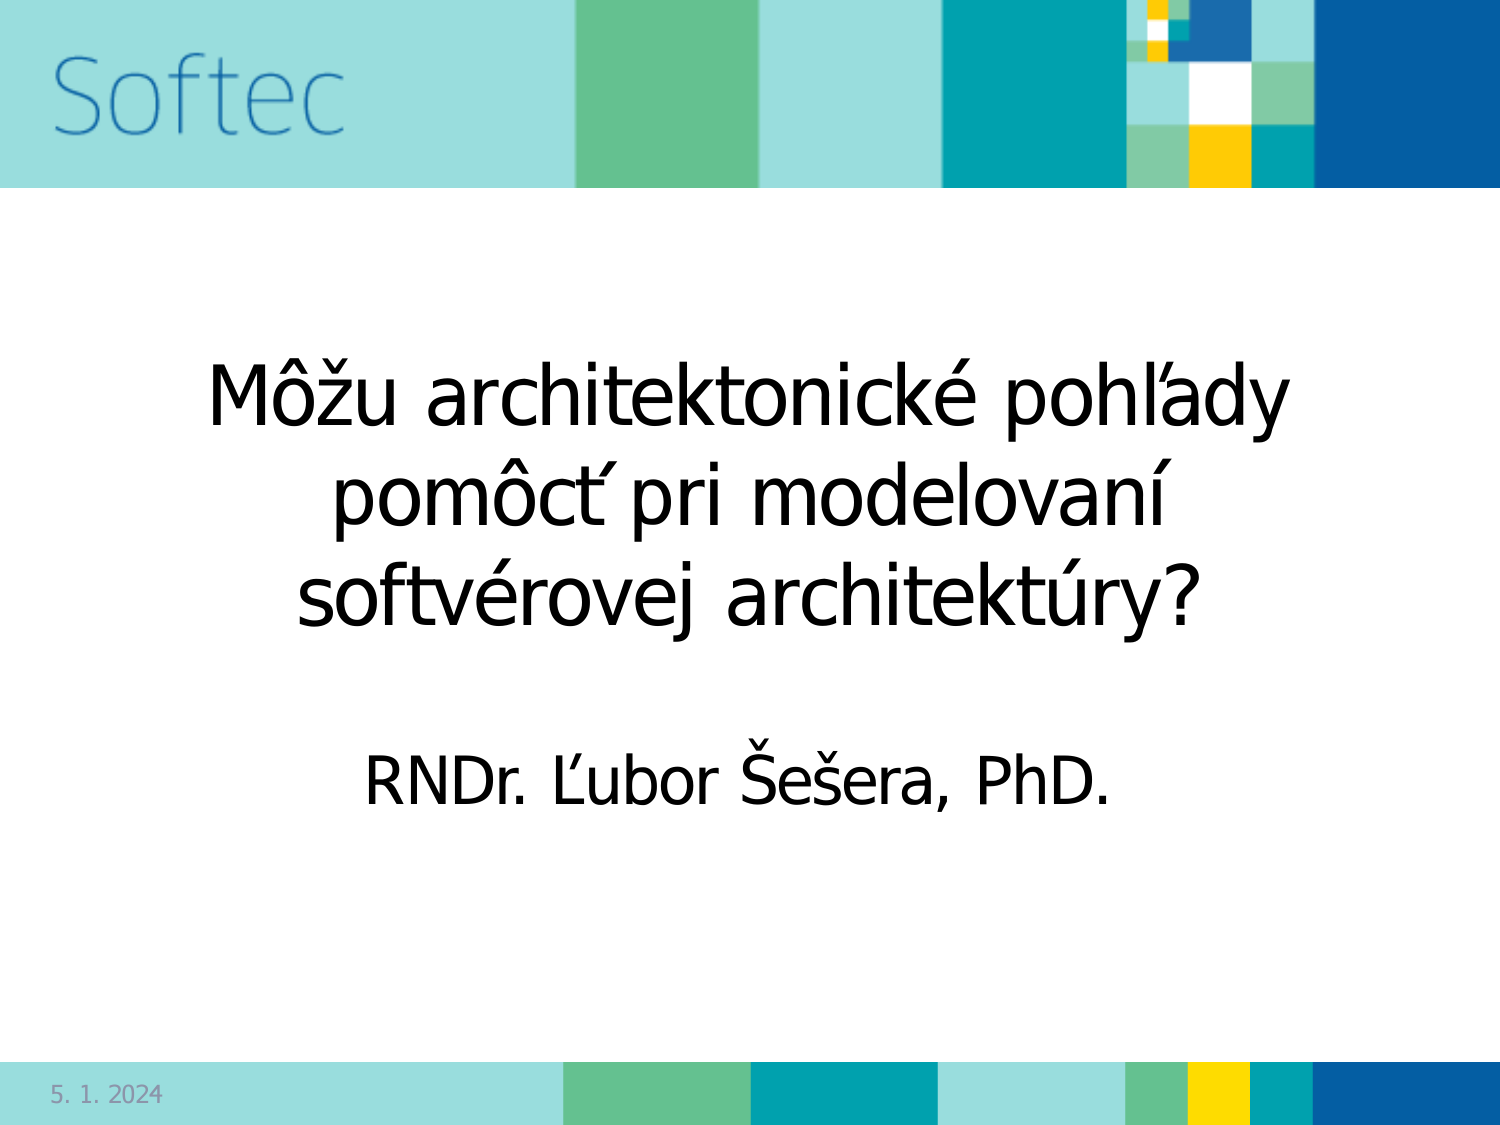

# Môžu architektonické pohľady pomôcť pri modelovaní softvérovej architektúry?

RNDr. Ľubor Šešera, PhD.
5. 1. 2024